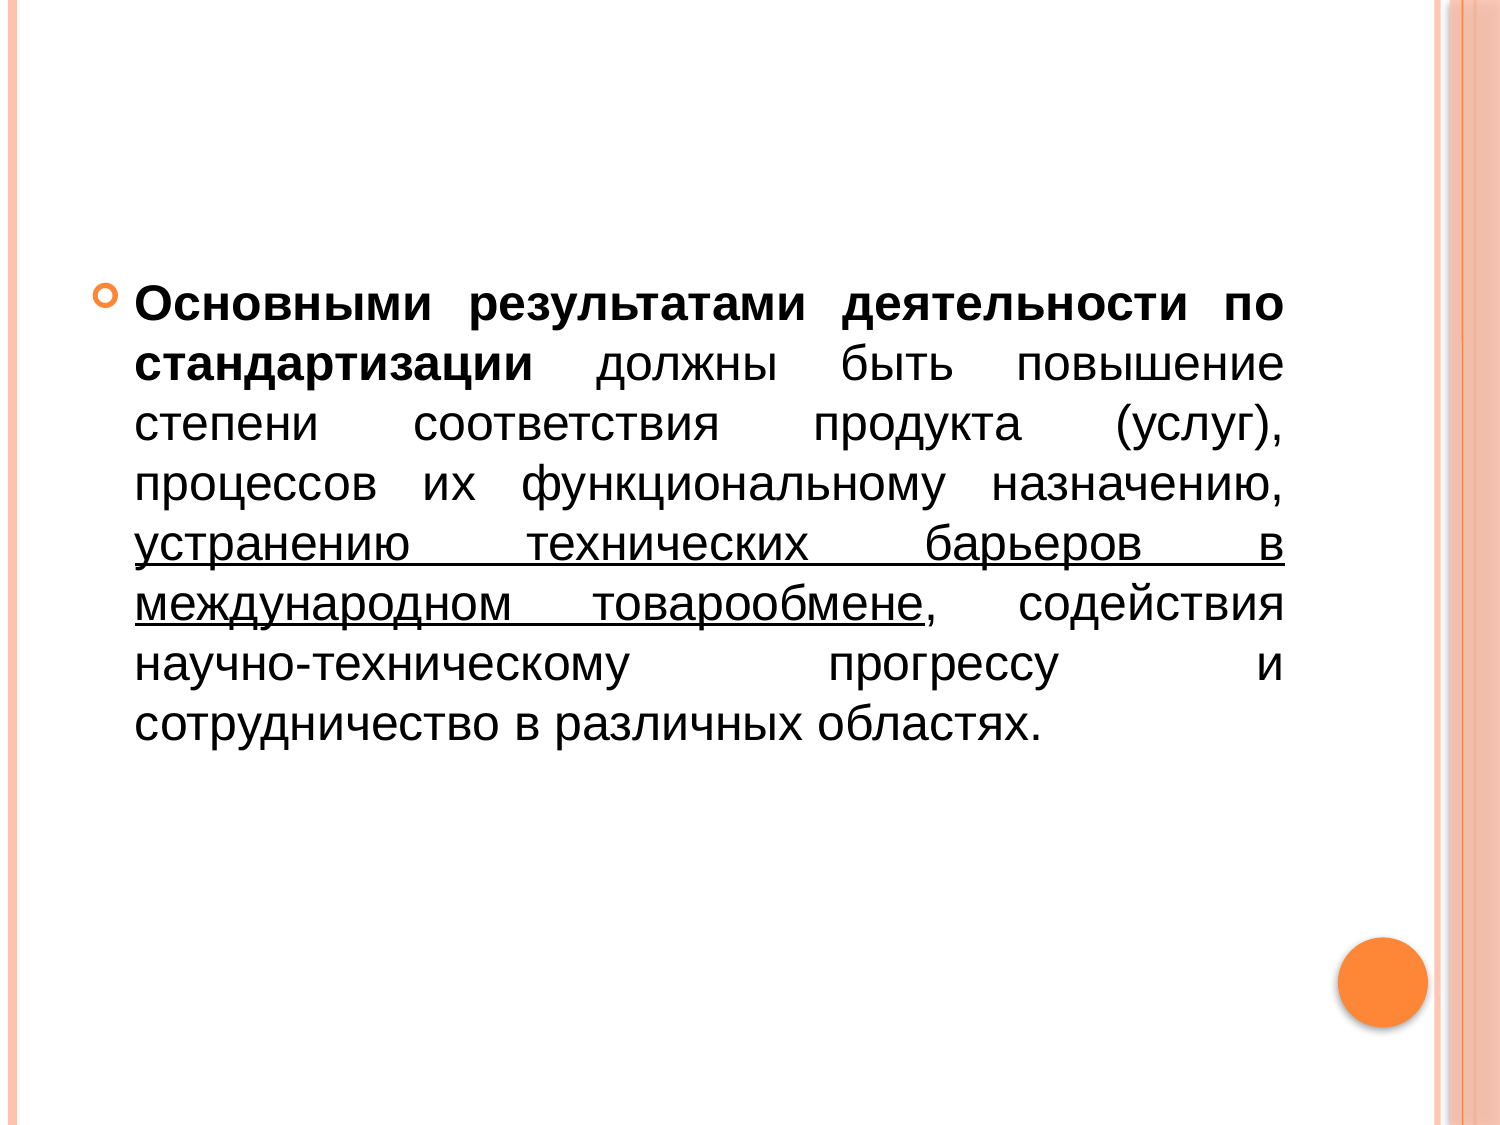

#
Основными результатами деятельности по стандартизации должны быть повышение степени соответствия продукта (услуг), процессов их функциональному назначению, устранению технических барьеров в международном товарообмене, содействия научно-техническому прогрессу и сотрудничество в различных областях.